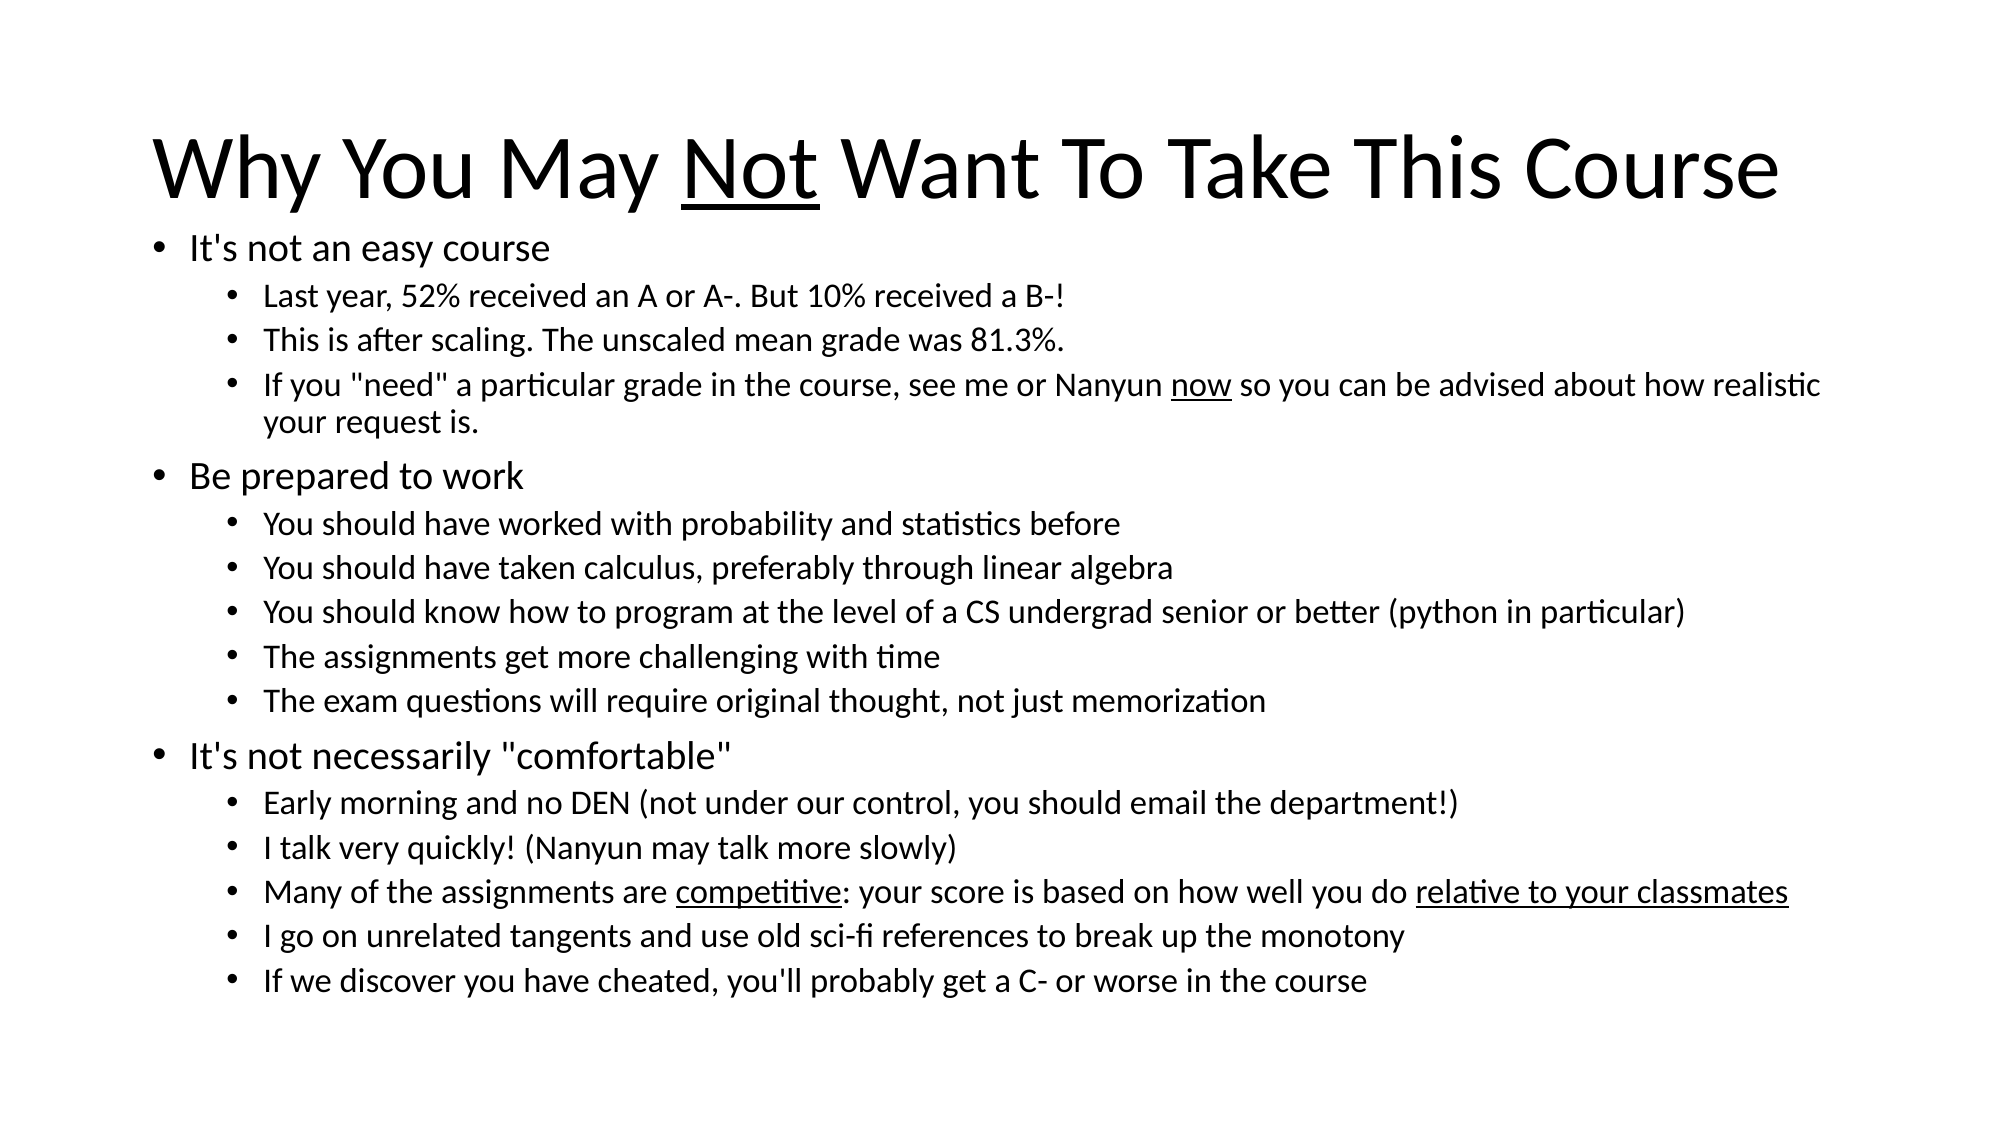

# Why You May Not Want To Take This Course
It's not an easy course
Last year, 52% received an A or A-. But 10% received a B-!
This is after scaling. The unscaled mean grade was 81.3%.
If you "need" a particular grade in the course, see me or Nanyun now so you can be advised about how realistic your request is.
Be prepared to work
You should have worked with probability and statistics before
You should have taken calculus, preferably through linear algebra
You should know how to program at the level of a CS undergrad senior or better (python in particular)
The assignments get more challenging with time
The exam questions will require original thought, not just memorization
It's not necessarily "comfortable"
Early morning and no DEN (not under our control, you should email the department!)
I talk very quickly! (Nanyun may talk more slowly)
Many of the assignments are competitive: your score is based on how well you do relative to your classmates
I go on unrelated tangents and use old sci-fi references to break up the monotony
If we discover you have cheated, you'll probably get a C- or worse in the course